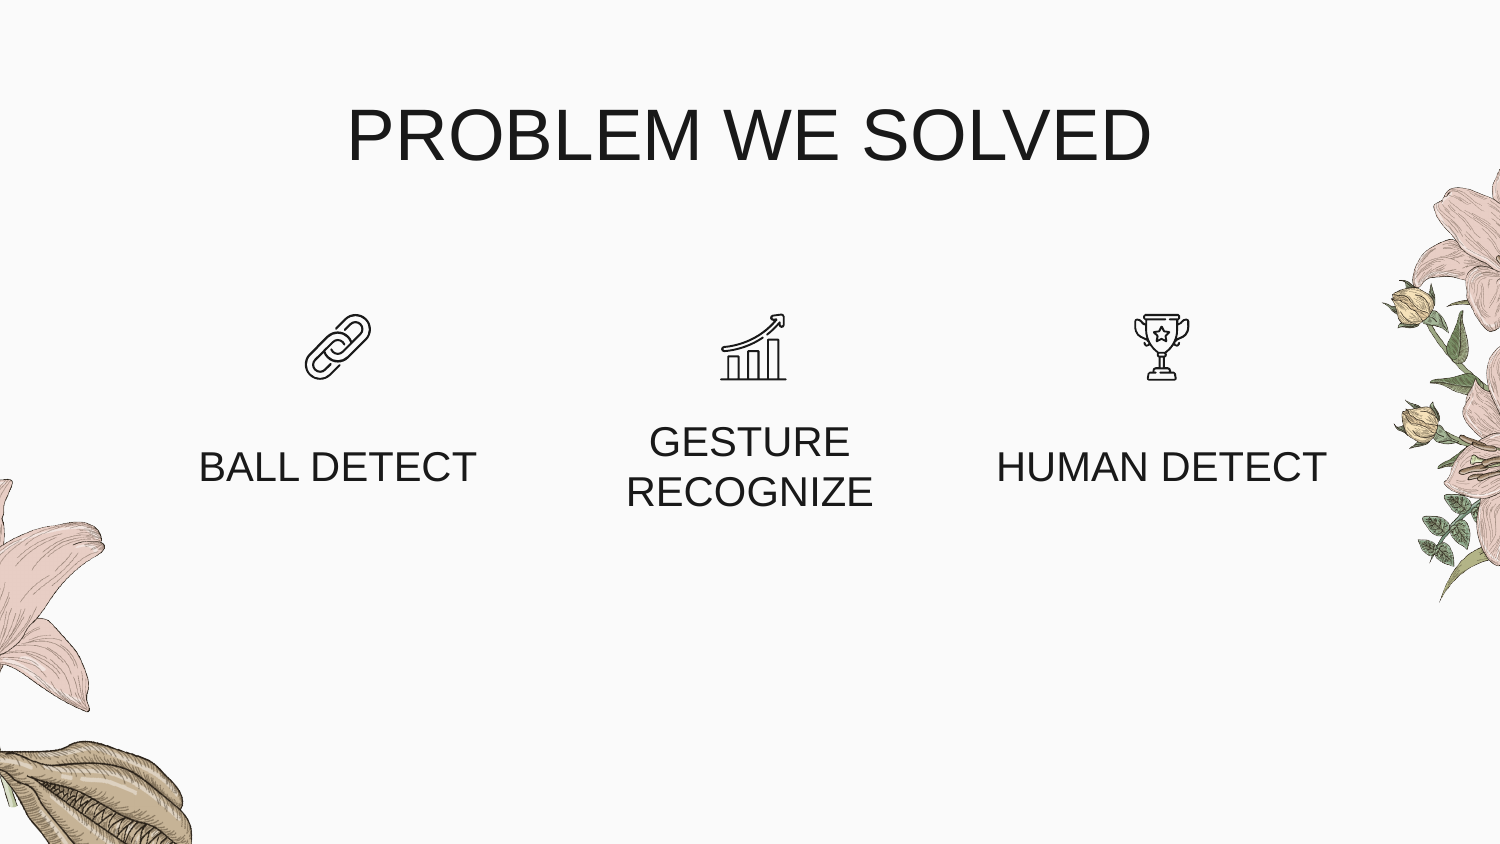

# PROBLEM WE SOLVED

HUMAN DETECT
BALL DETECT
GESTURE RECOGNIZE